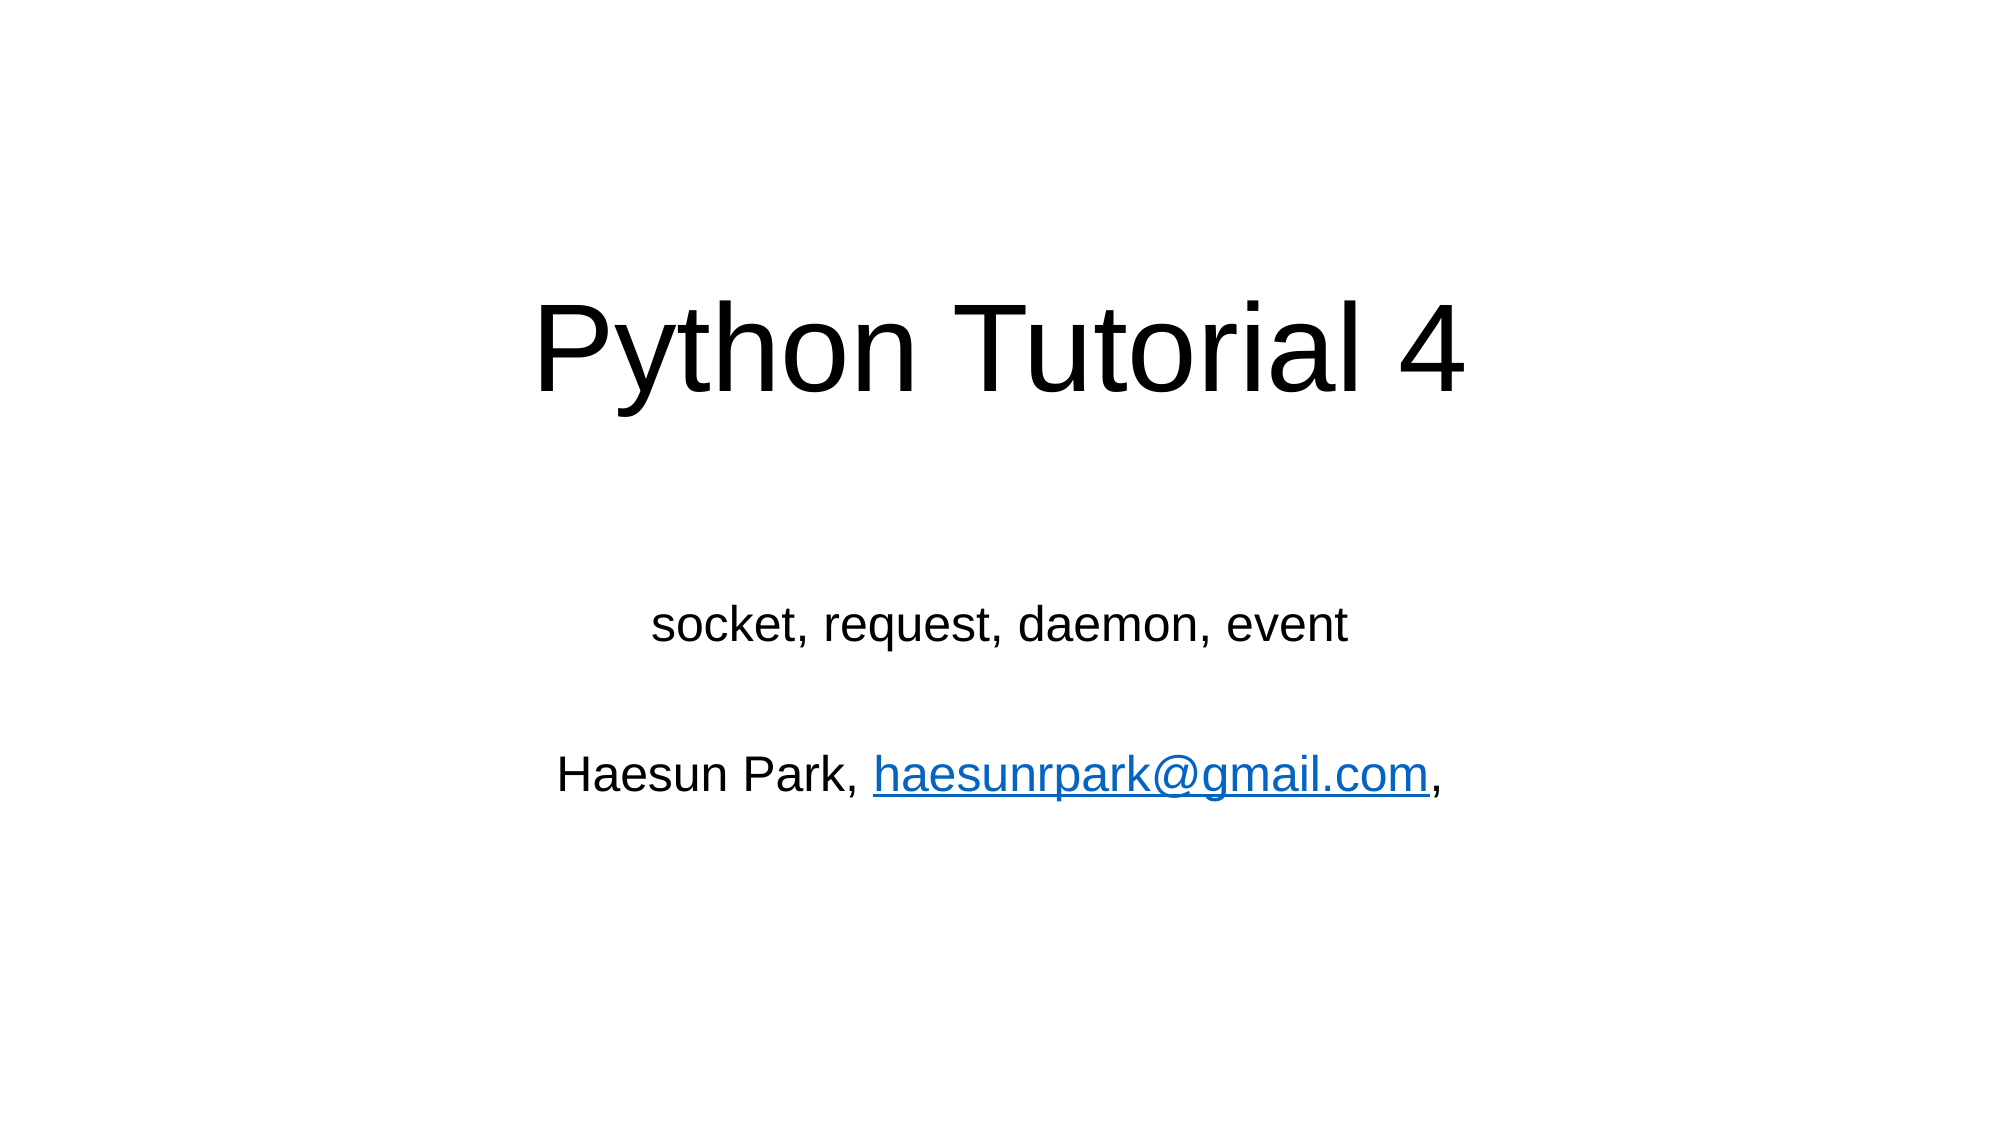

# Python Tutorial 4
socket, request, daemon, event

Haesun Park, haesunrpark@gmail.com,